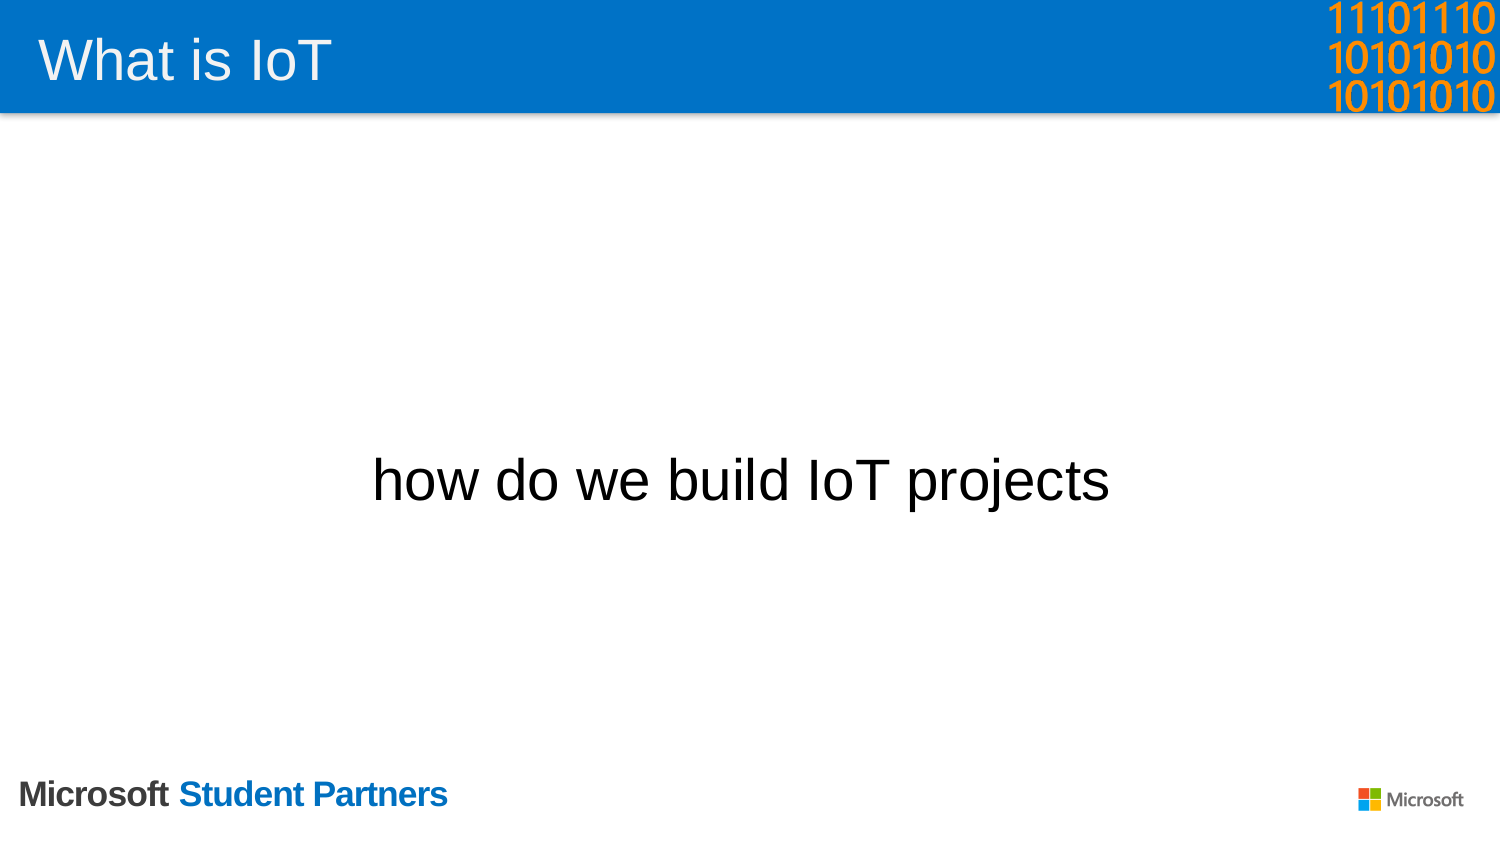

# What is IoT
how do we build IoT projects